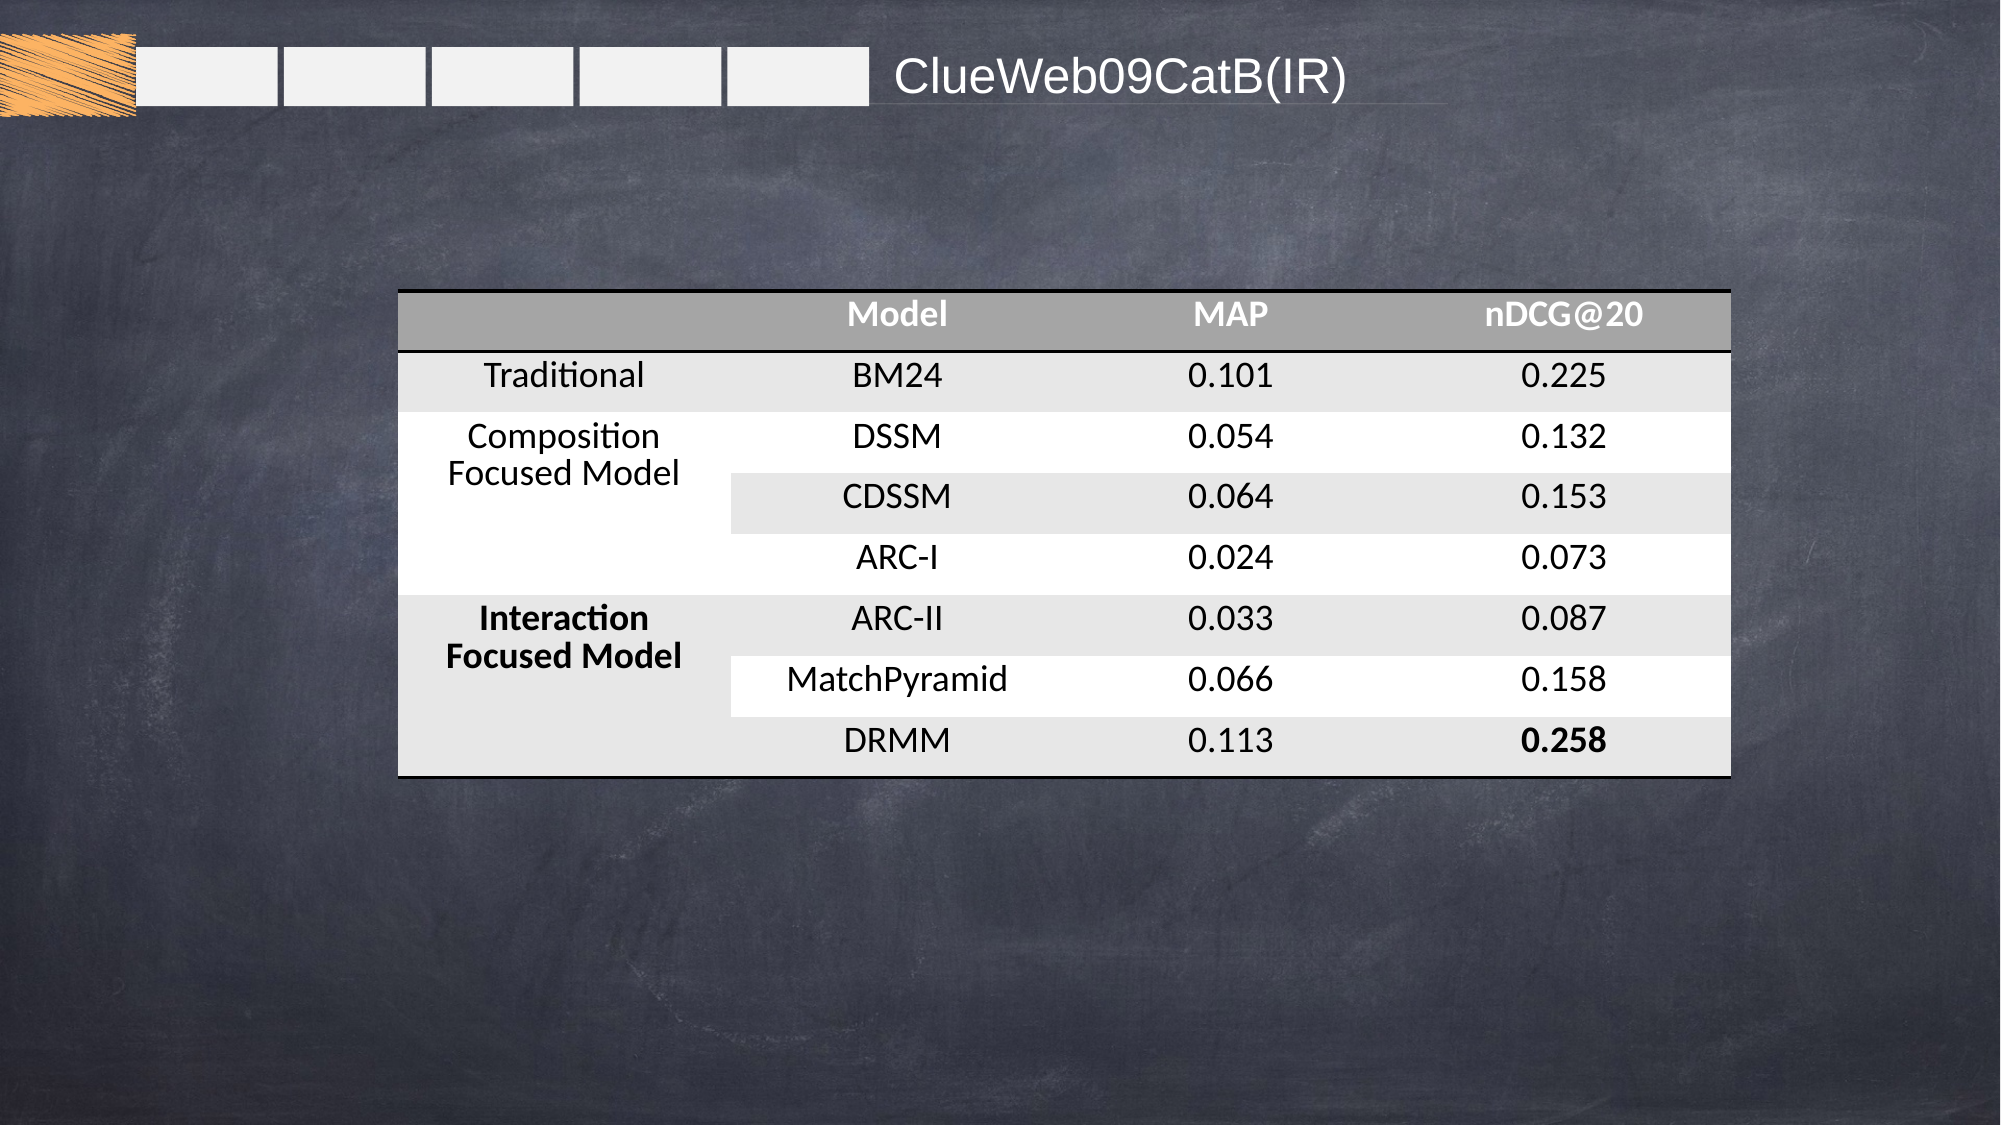

ClueWeb09CatB(IR)

|  | Model | MAP | nDCG@20 |
| --- | --- | --- | --- |
| Traditional | BM24 | 0.101 | 0.225 |
| Composition Focused Model | DSSM | 0.054 | 0.132 |
|  | CDSSM | 0.064 | 0.153 |
|  | ARC-I | 0.024 | 0.073 |
| Interaction Focused Model | ARC-II | 0.033 | 0.087 |
|  | MatchPyramid | 0.066 | 0.158 |
|  | DRMM | 0.113 | 0.258 |